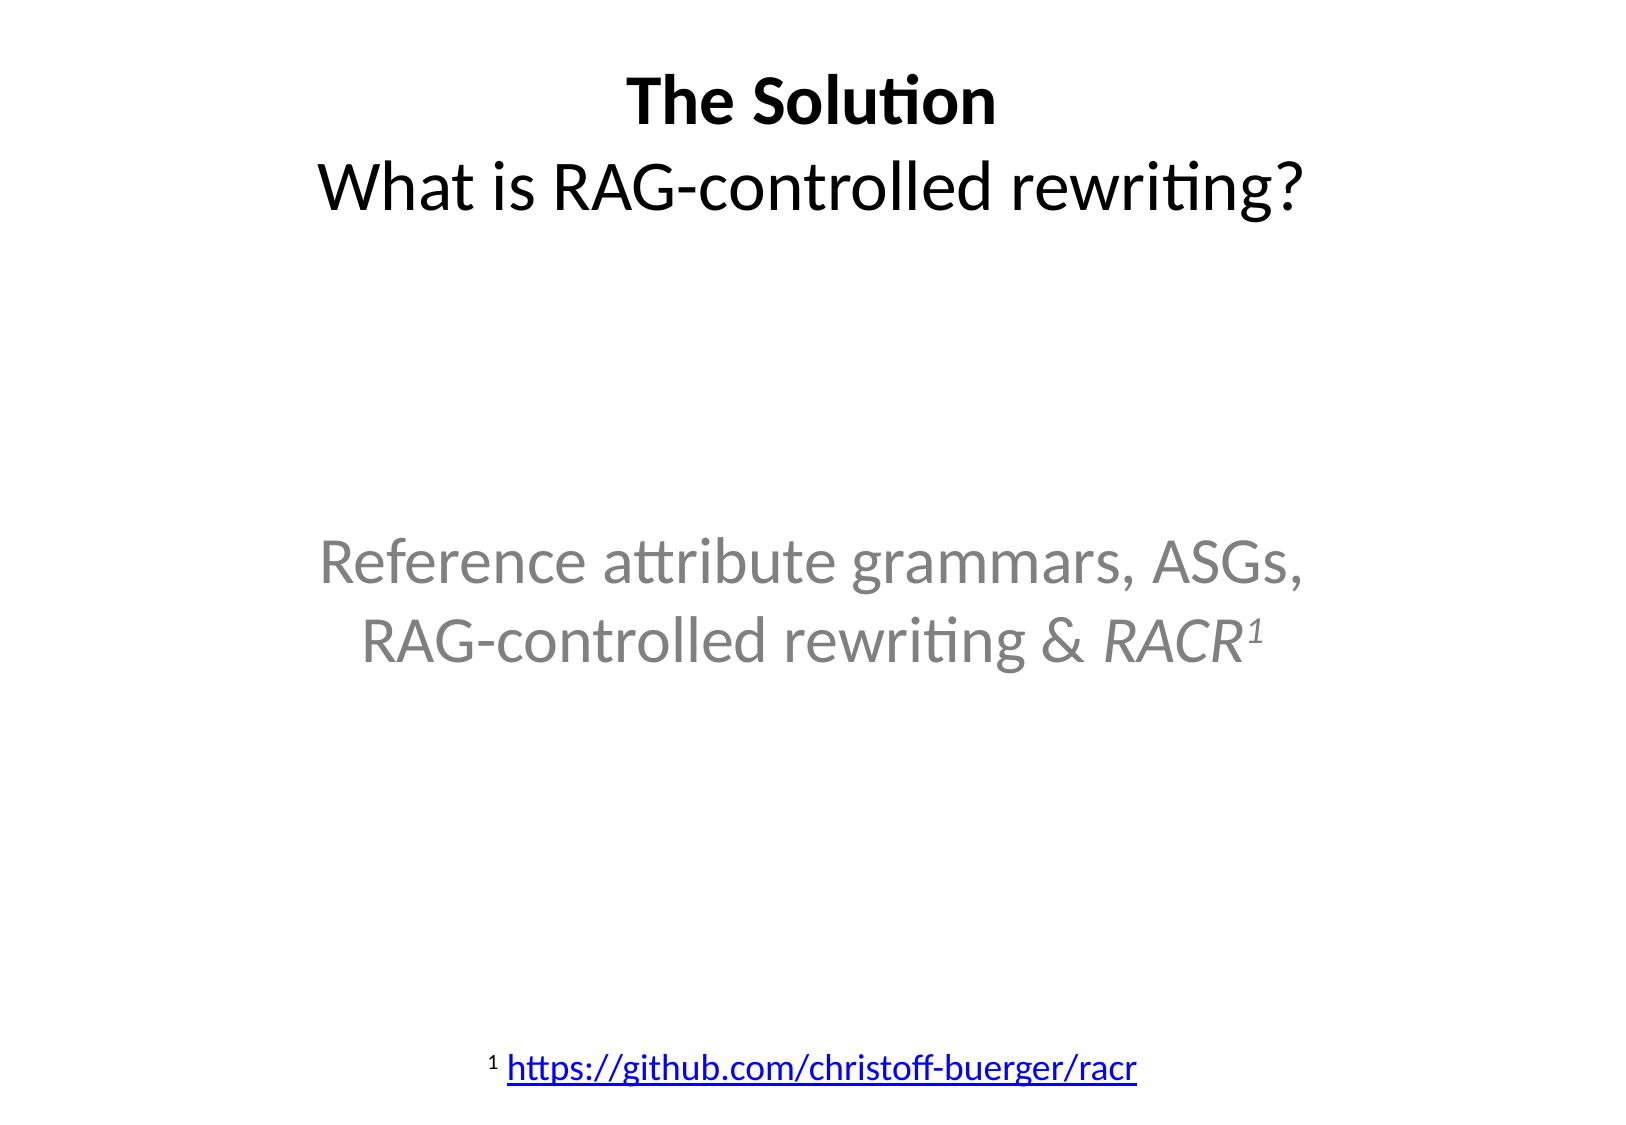

# The Solution What is RAG-controlled rewriting?
Reference attribute grammars, ASGs, RAG-controlled rewriting & RACR1
1 https://github.com/christoff-buerger/racr